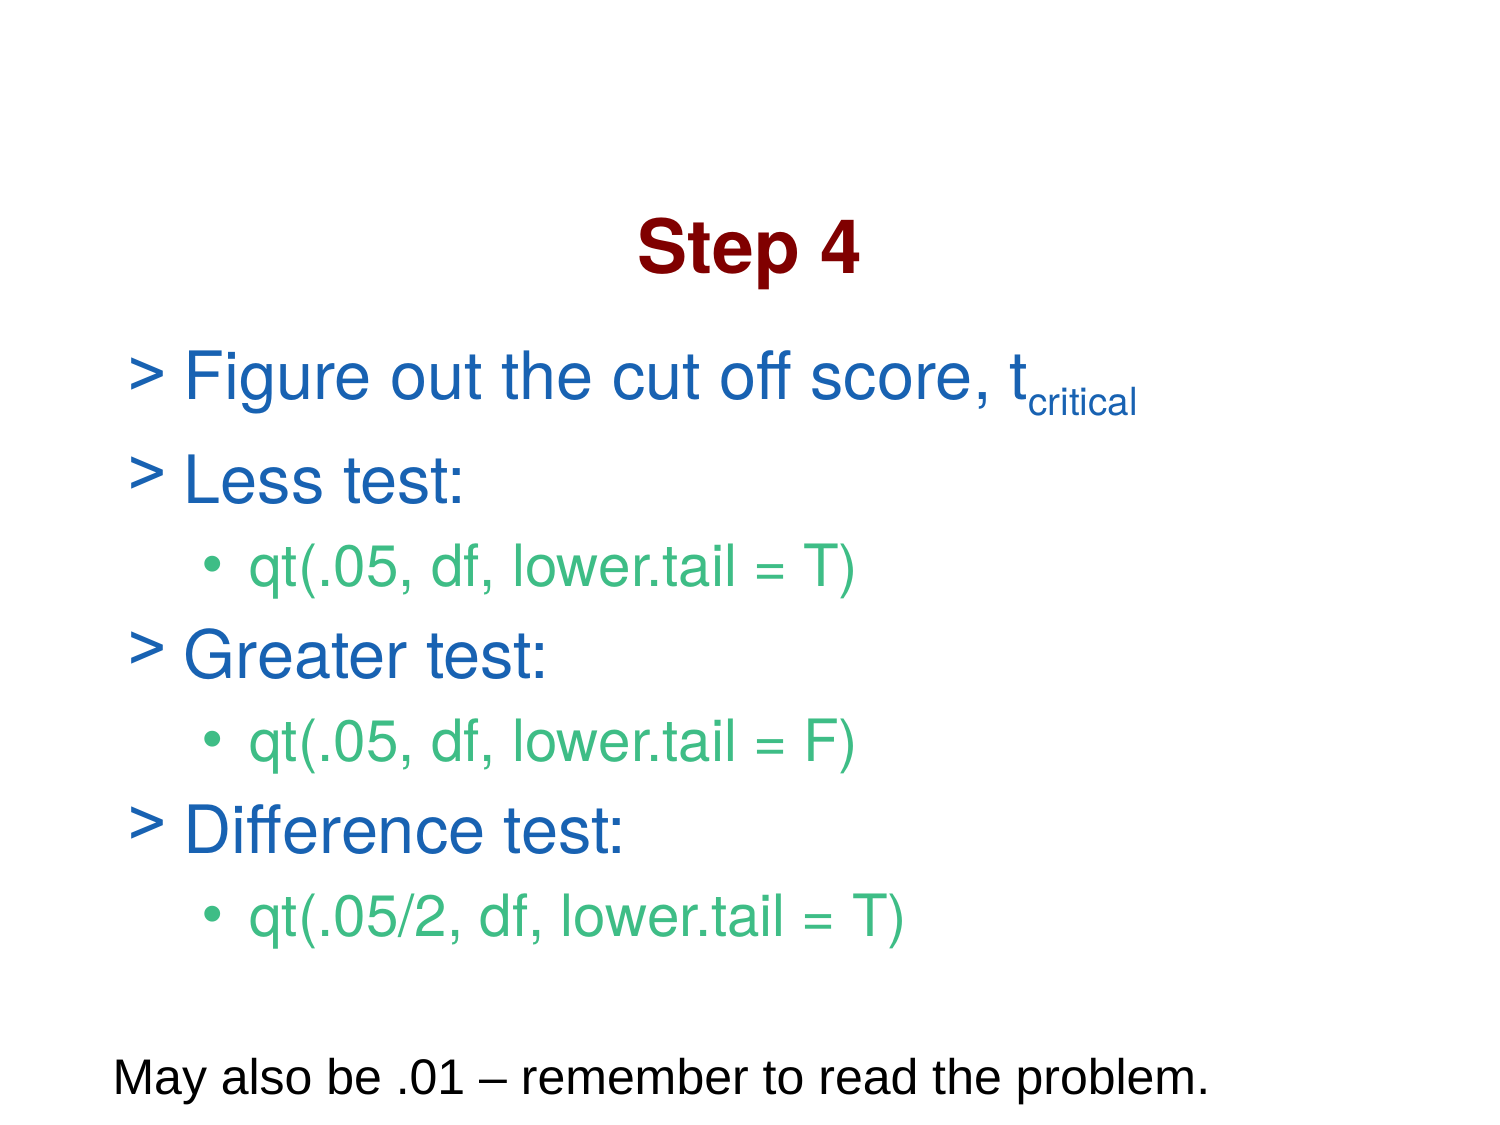

# Step 4
Figure out the cut off score, tcritical
Less test:
qt(.05, df, lower.tail = T)
Greater test:
qt(.05, df, lower.tail = F)
Difference test:
qt(.05/2, df, lower.tail = T)

May also be .01 – remember to read the problem.